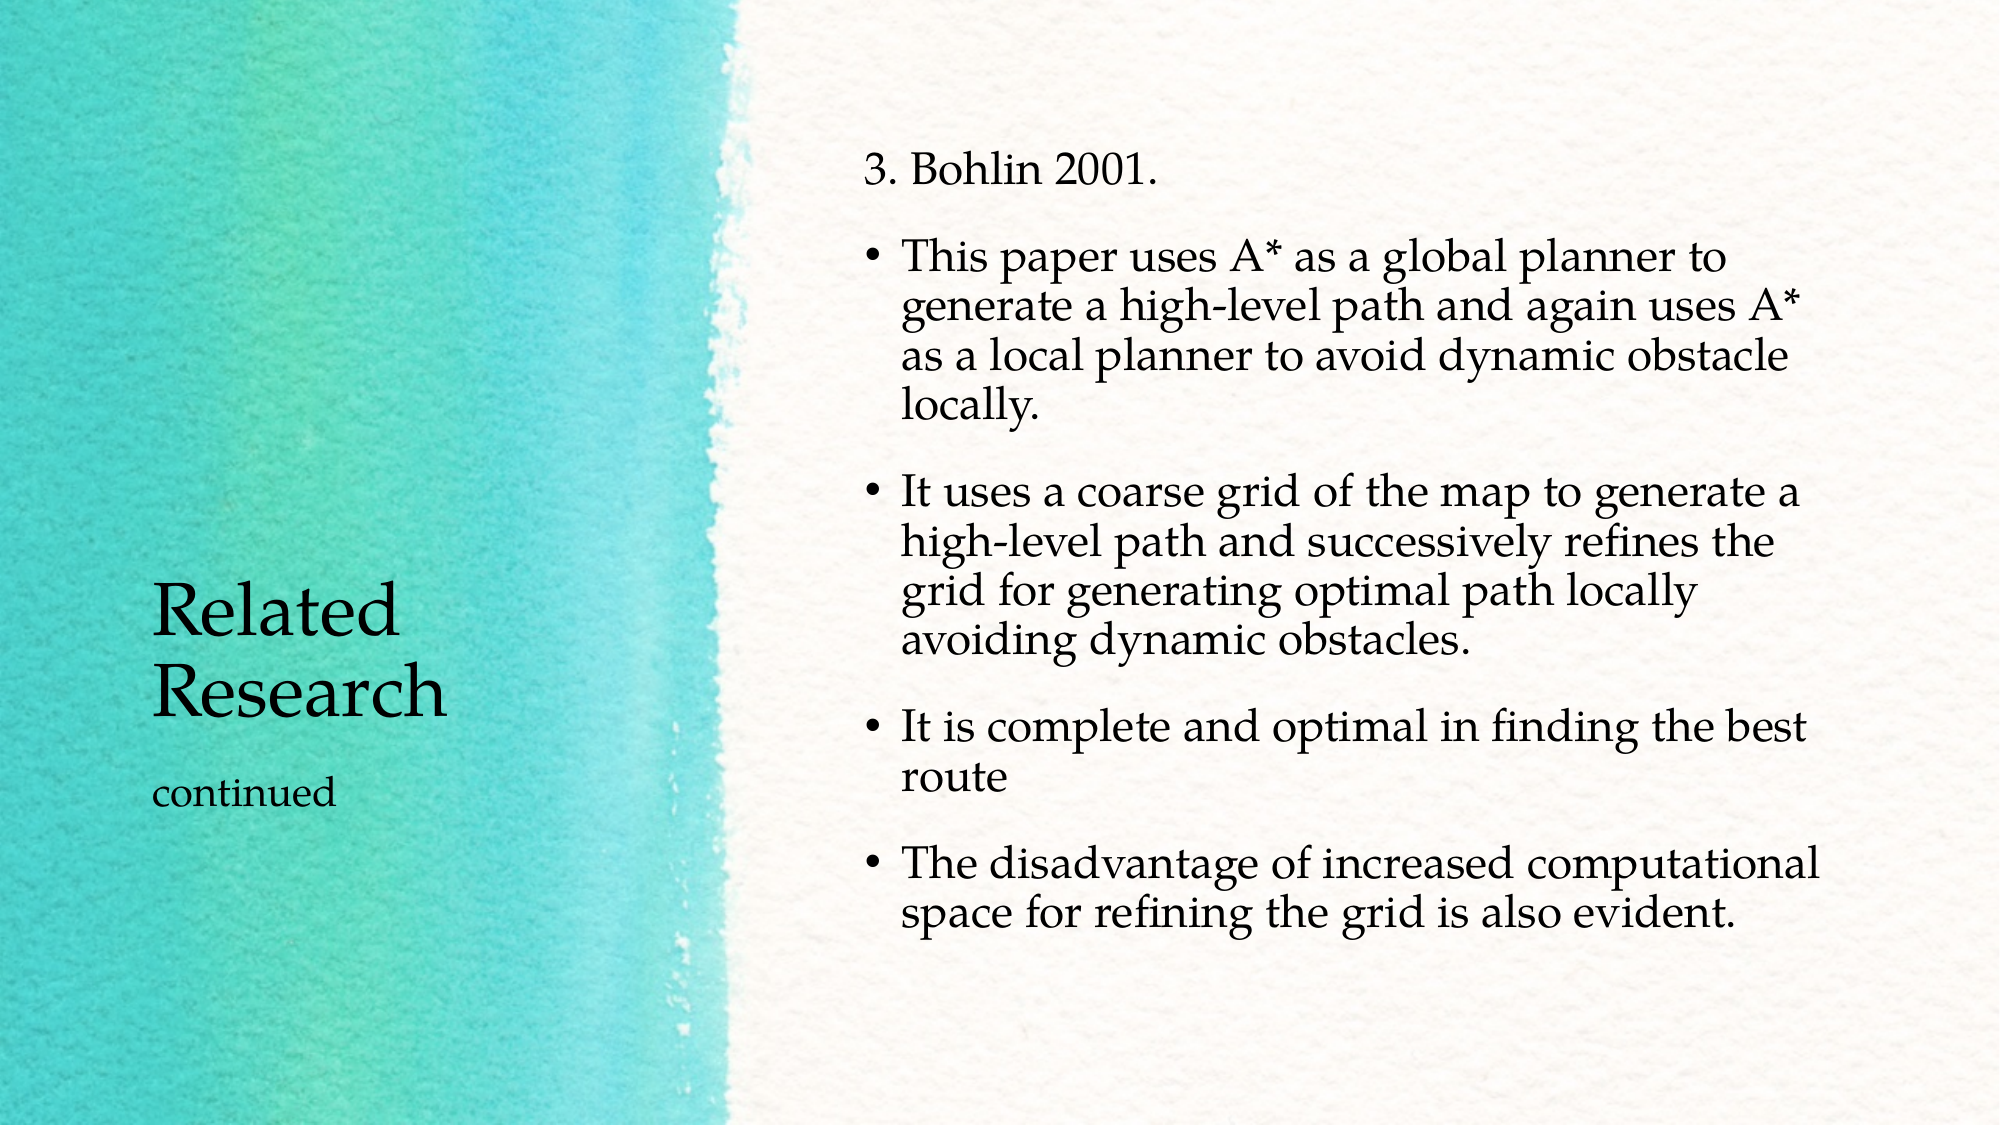

3. Bohlin 2001.
This paper uses A* as a global planner to generate a high-level path and again uses A* as a local planner to avoid dynamic obstacle locally.
It uses a coarse grid of the map to generate a high-level path and successively refines the grid for generating optimal path locally avoiding dynamic obstacles.
It is complete and optimal in finding the best route
The disadvantage of increased computational space for refining the grid is also evident.

# Related Research
continued